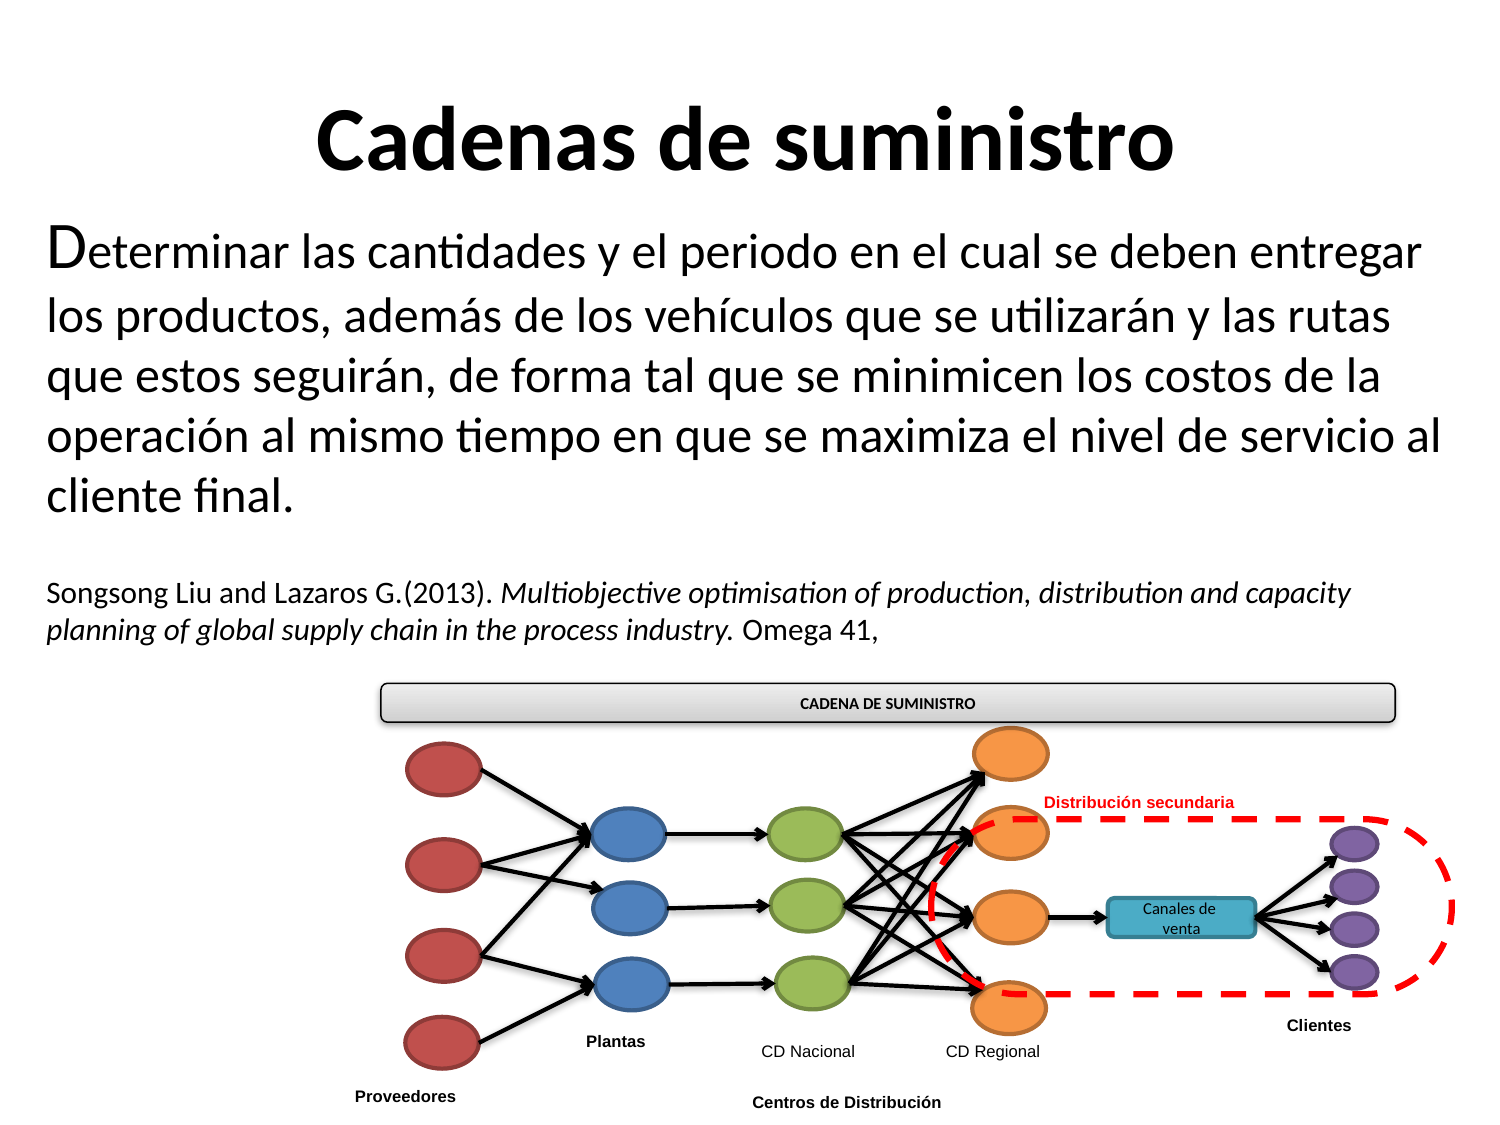

Cadenas de suministro
Determinar las cantidades y el periodo en el cual se deben entregar los productos, además de los vehículos que se utilizarán y las rutas que estos seguirán, de forma tal que se minimicen los costos de la operación al mismo tiempo en que se maximiza el nivel de servicio al cliente final.

Songsong Liu and Lazaros G.(2013). Multiobjective optimisation of production, distribution and capacity planning of global supply chain in the process industry. Omega 41,
CADENA DE SUMINISTRO

Canales de  venta

Clientes

Plantas
CD Nacional
CD Regional
Proveedores
Centros de Distribución
Distribución secundaria

Fuente: Elaboración propia